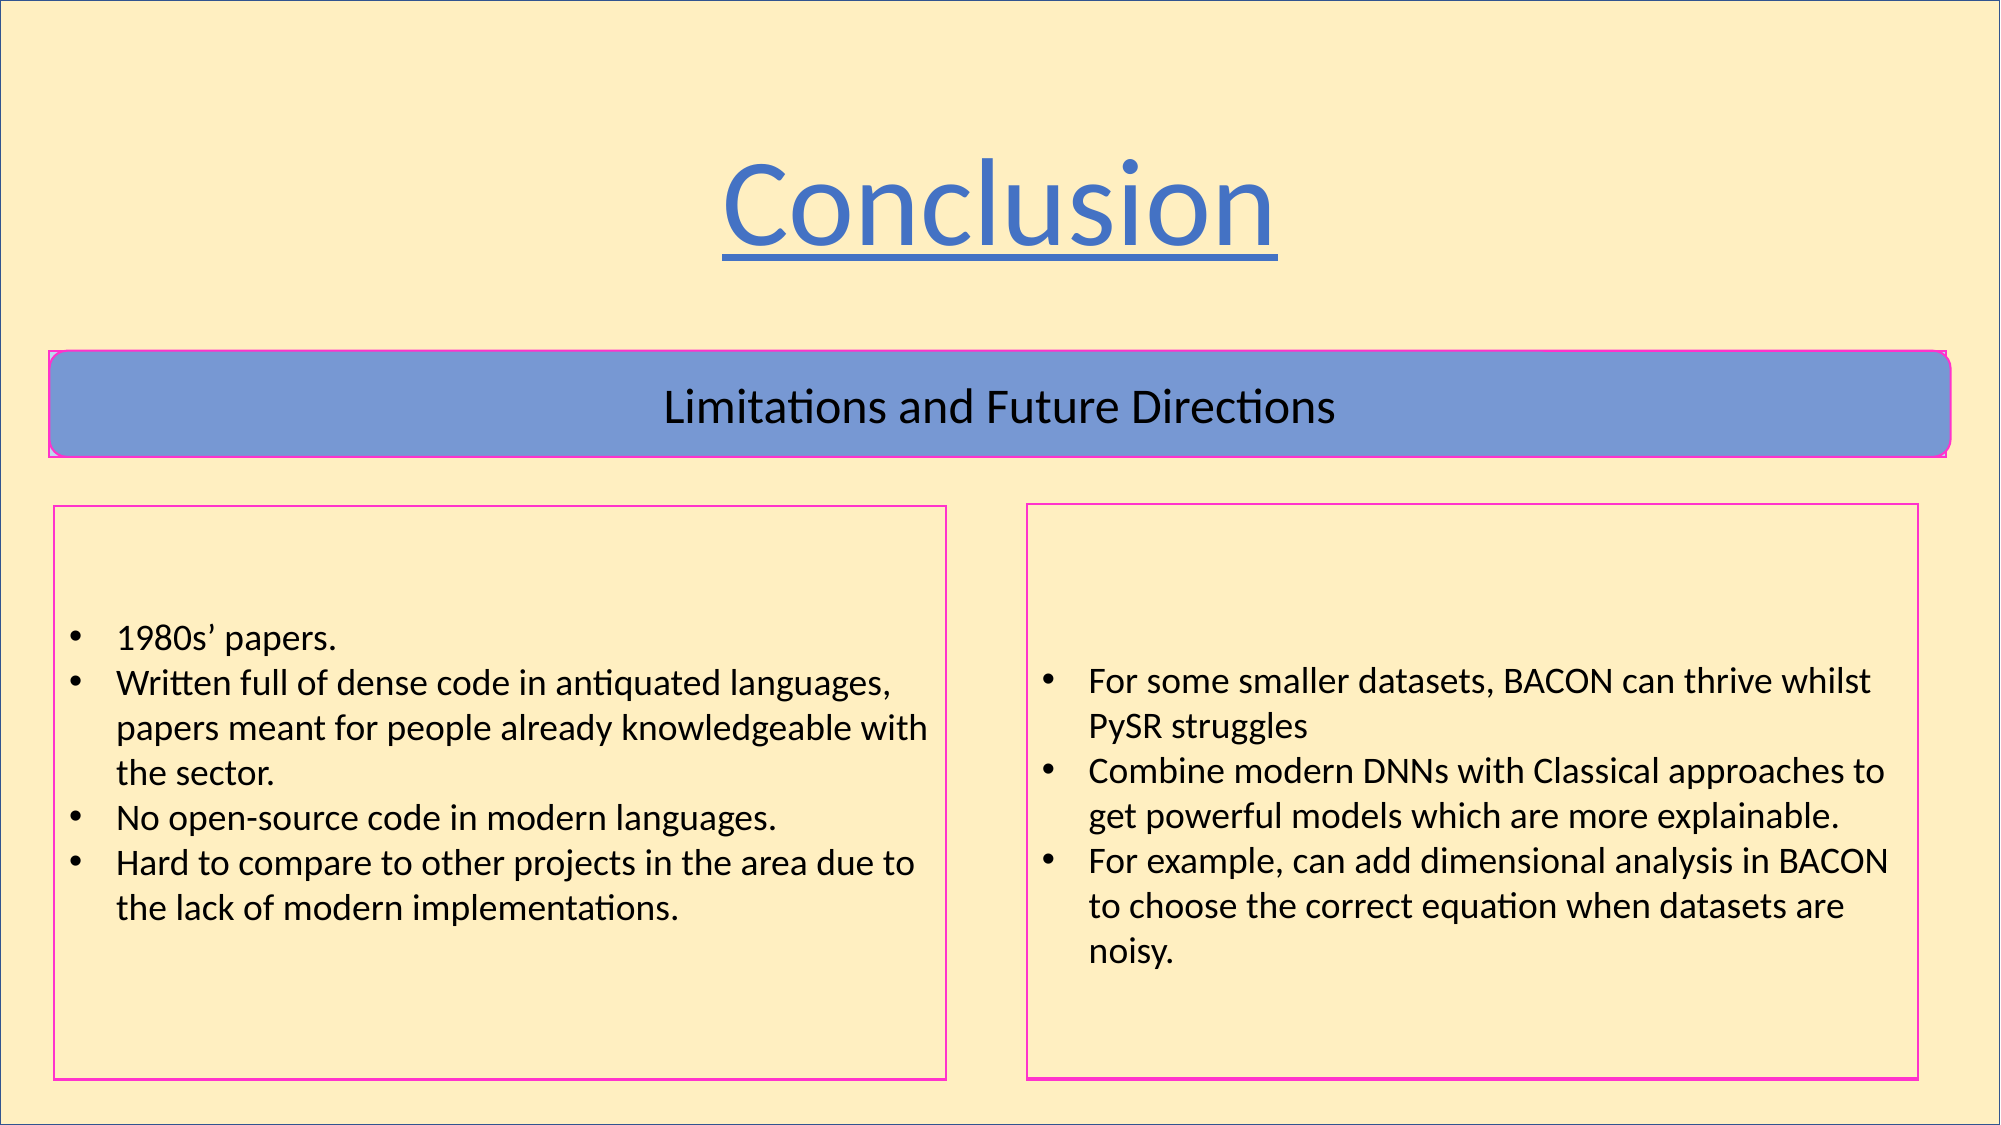

Conclusion
An evolutionary basis to belief in conspiracy theories:
Limitations and Future Directions

For some smaller datasets, BACON can thrive whilst PySR struggles
Combine modern DNNs with Classical approaches to get powerful models which are more explainable.
For example, can add dimensional analysis in BACON to choose the correct equation when datasets are noisy.
1980s’ papers.
Written full of dense code in antiquated languages, papers meant for people already knowledgeable with the sector.
No open-source code in modern languages.
Hard to compare to other projects in the area due to the lack of modern implementations.